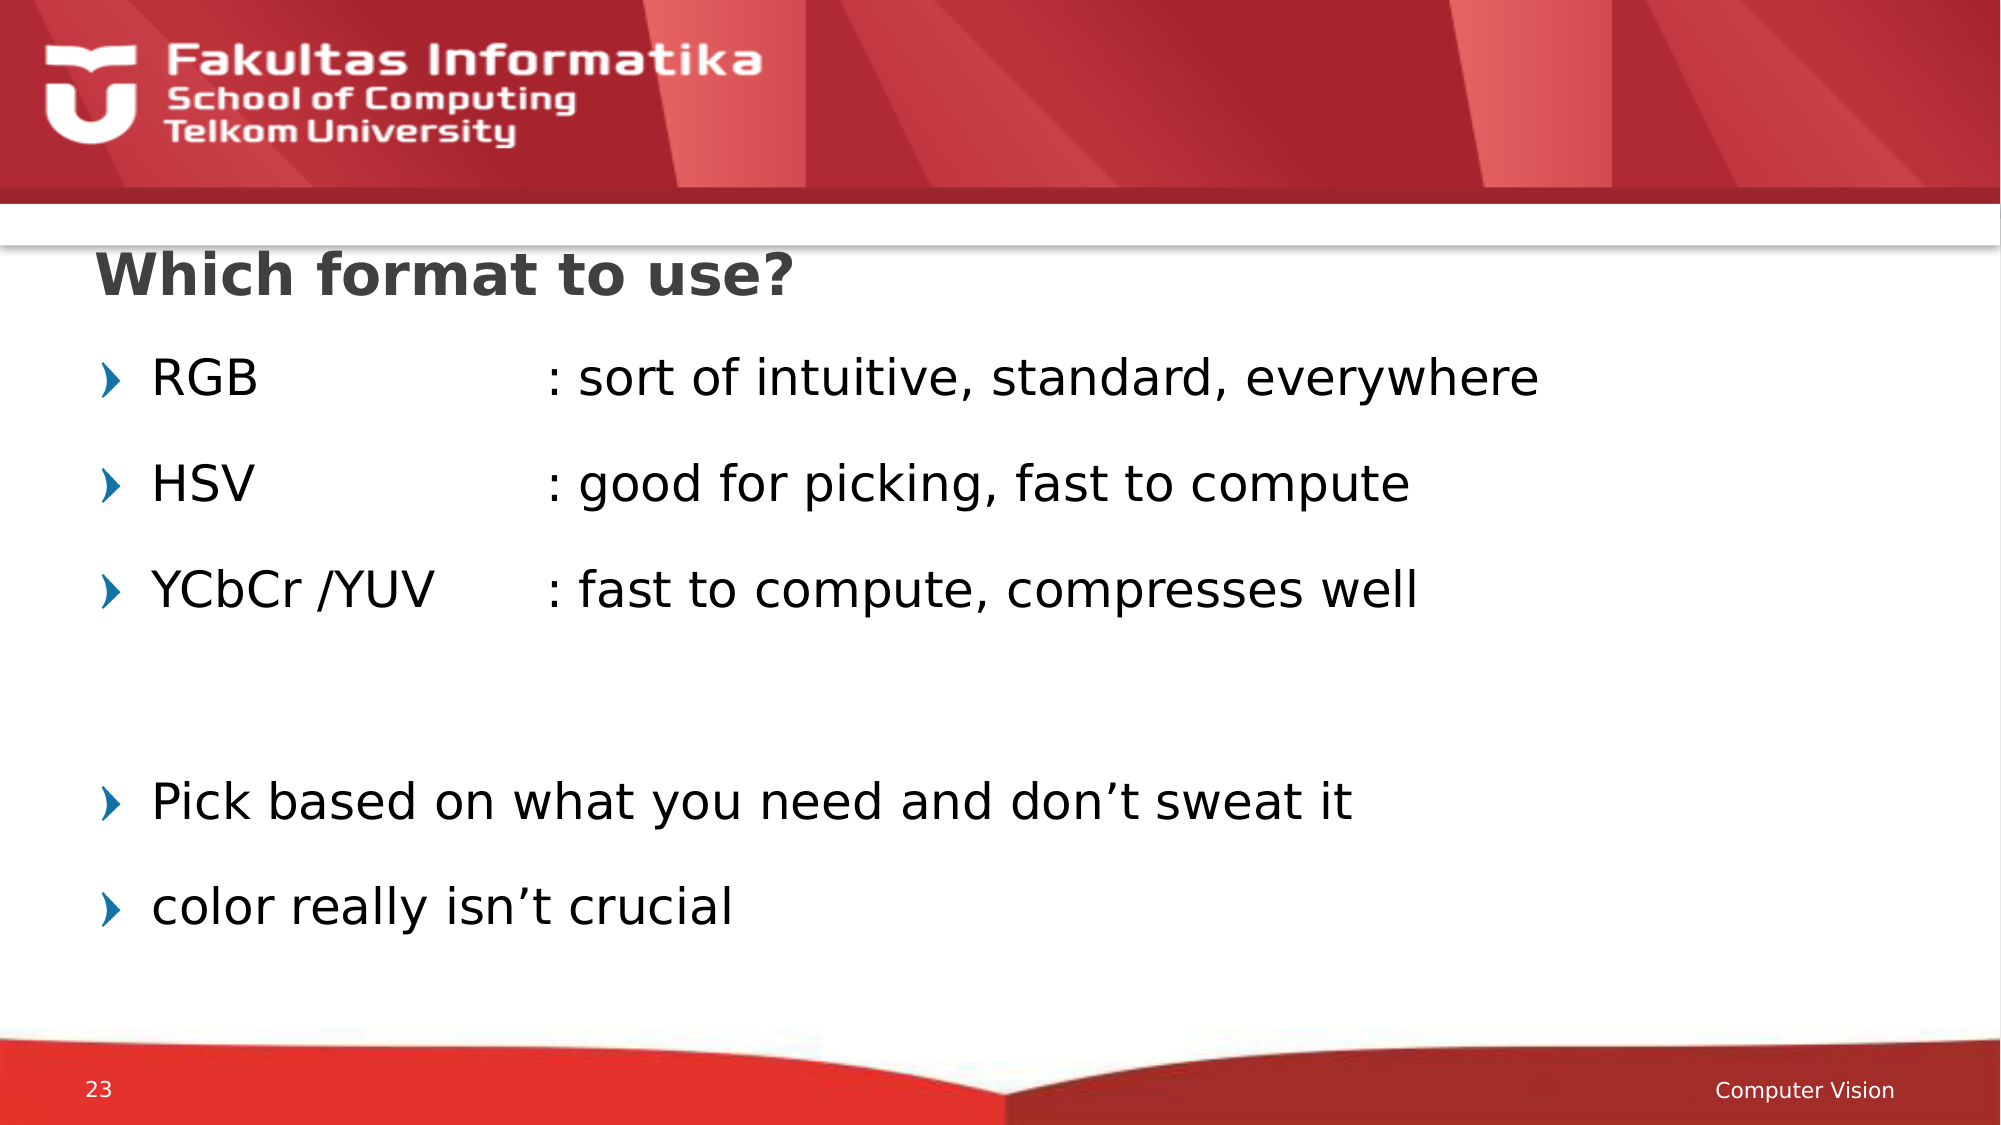

# Which format to use?
RGB	: sort of intuitive, standard, everywhere
HSV	: good for picking, fast to compute
YCbCr /YUV	: fast to compute, compresses well

Pick based on what you need and don’t sweat it
color really isn’t crucial
Computer Vision
23